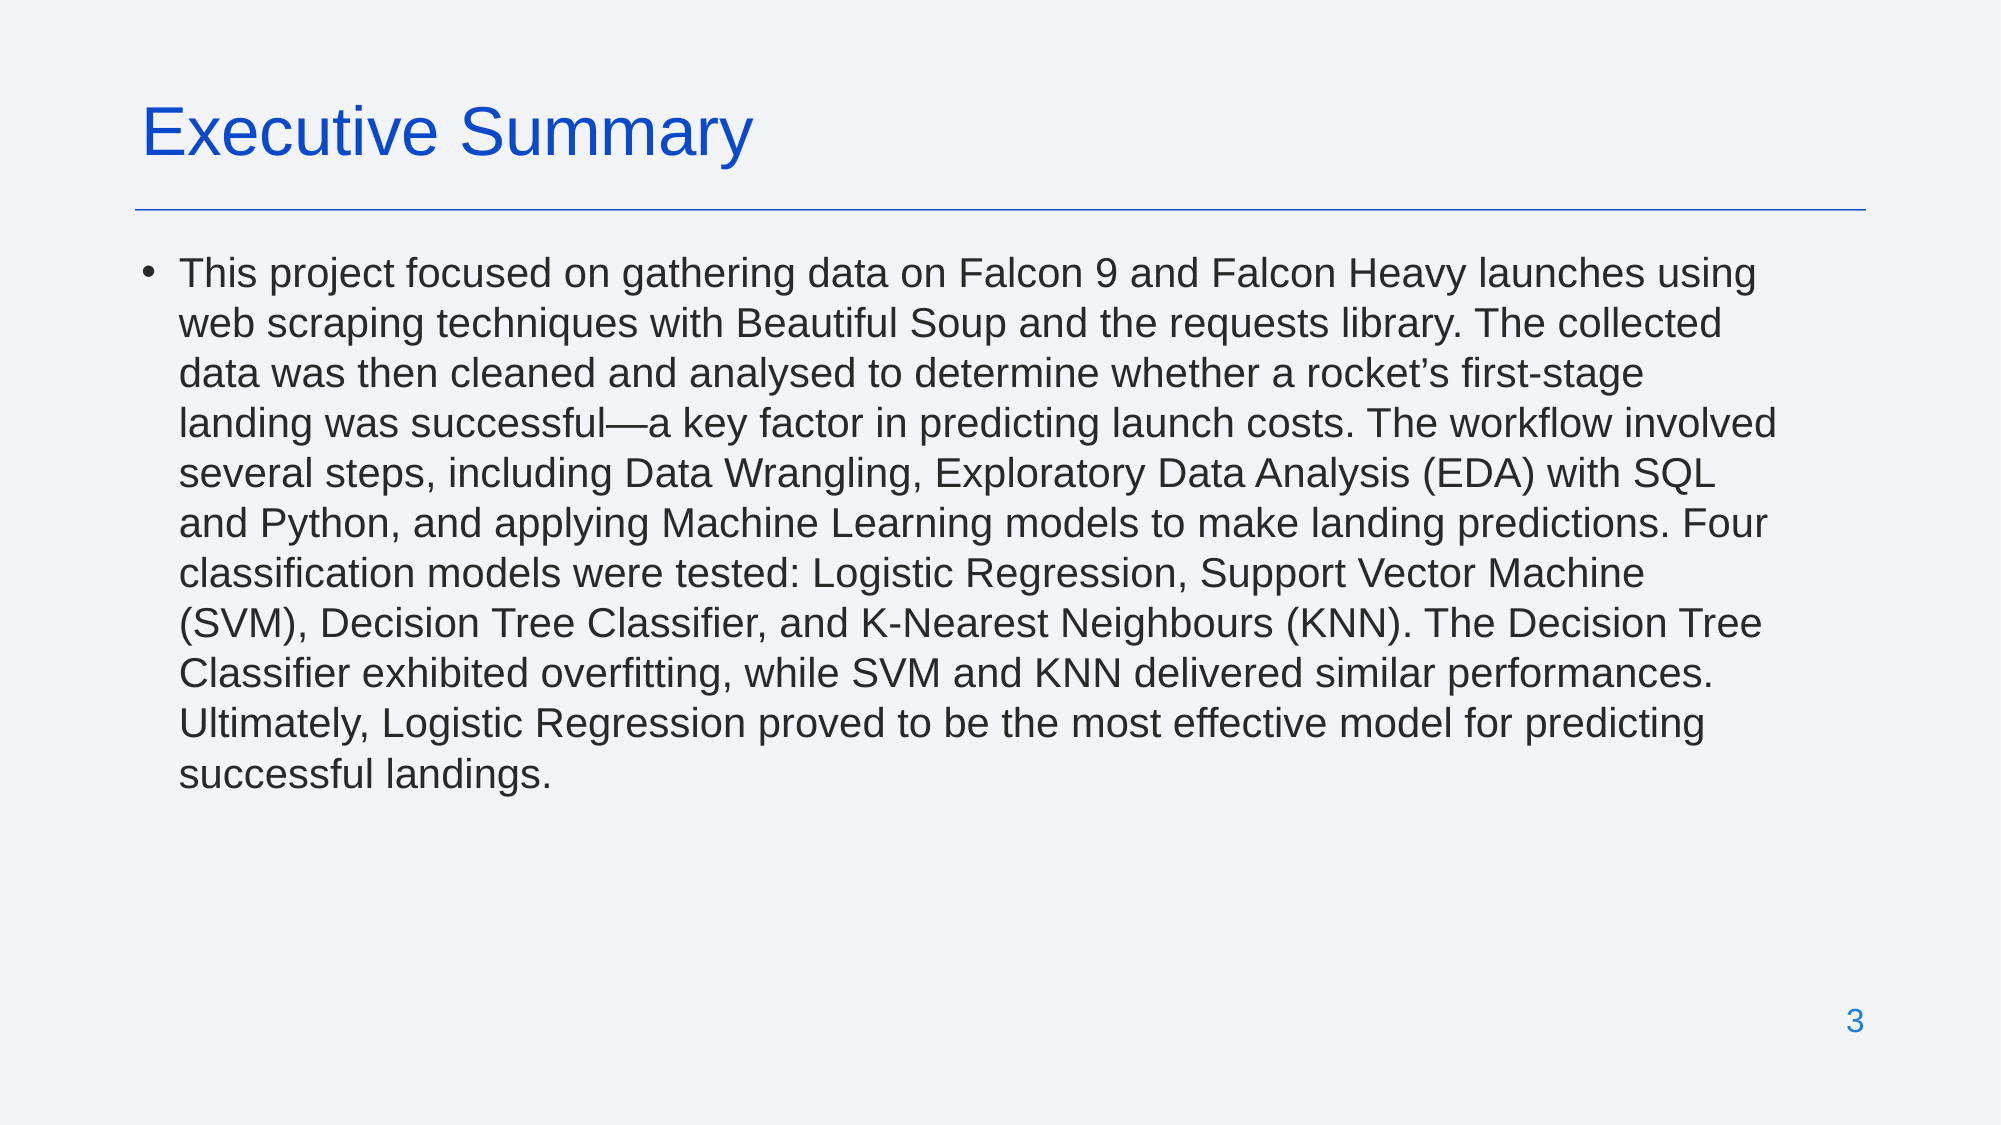

Executive Summary
This project focused on gathering data on Falcon 9 and Falcon Heavy launches using web scraping techniques with Beautiful Soup and the requests library. The collected data was then cleaned and analysed to determine whether a rocket’s first-stage landing was successful—a key factor in predicting launch costs. The workflow involved several steps, including Data Wrangling, Exploratory Data Analysis (EDA) with SQL and Python, and applying Machine Learning models to make landing predictions. Four classification models were tested: Logistic Regression, Support Vector Machine (SVM), Decision Tree Classifier, and K-Nearest Neighbours (KNN). The Decision Tree Classifier exhibited overfitting, while SVM and KNN delivered similar performances. Ultimately, Logistic Regression proved to be the most effective model for predicting successful landings.
3